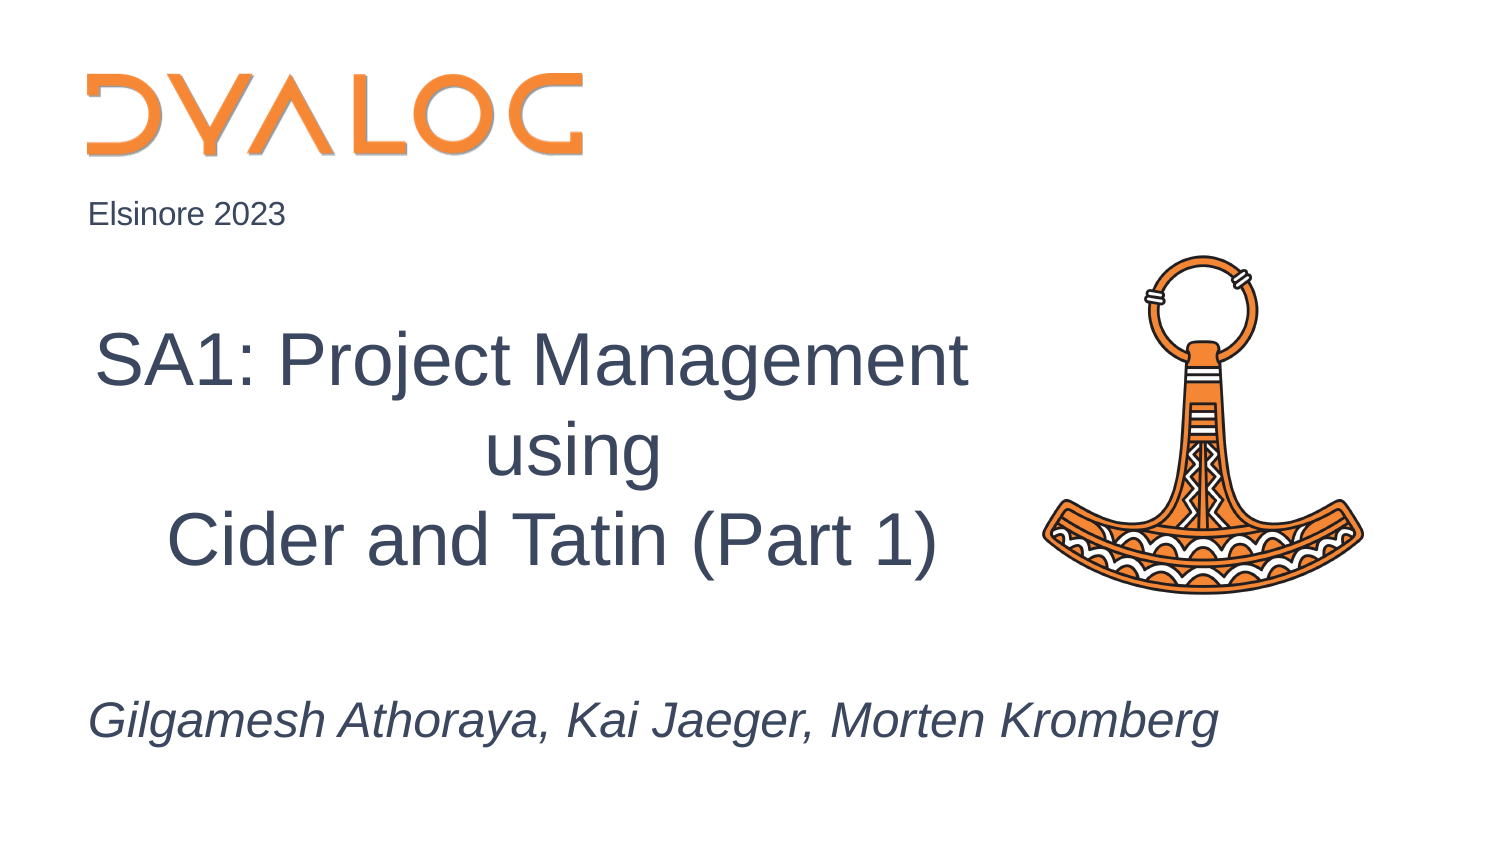

# SA1: Project Management     using Cider and Tatin (Part 1)
Gilgamesh Athoraya, Kai Jaeger, Morten Kromberg